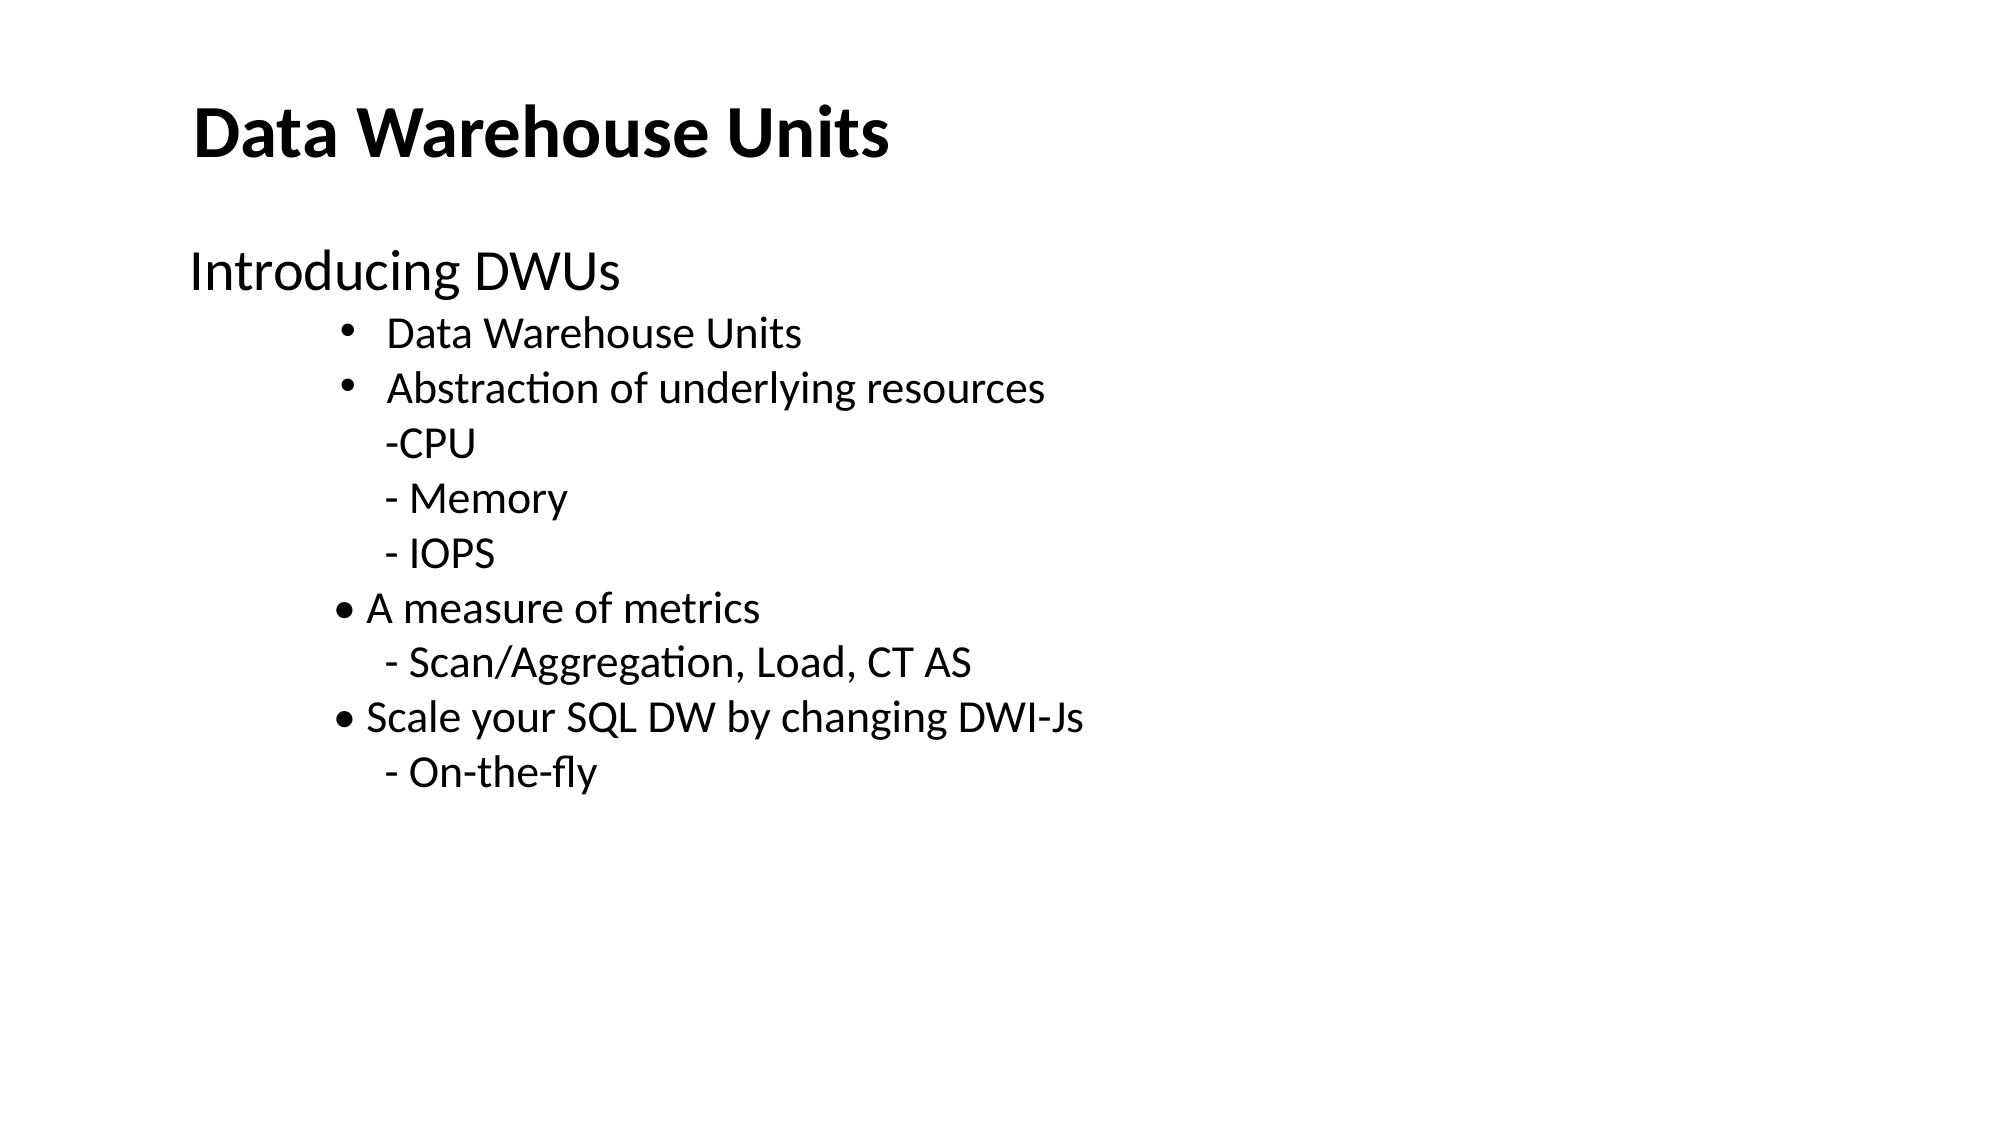

Data Warehouse Units
Introducing DWUs
Data Warehouse Units
Abstraction of underlying resources
                       -CPU
                   - Memory
                   - IOPS
              • A measure of metrics
                   - Scan/Aggregation, Load, CT AS
              • Scale your SQL DW by changing DWI-Js
                   - On-the-fly